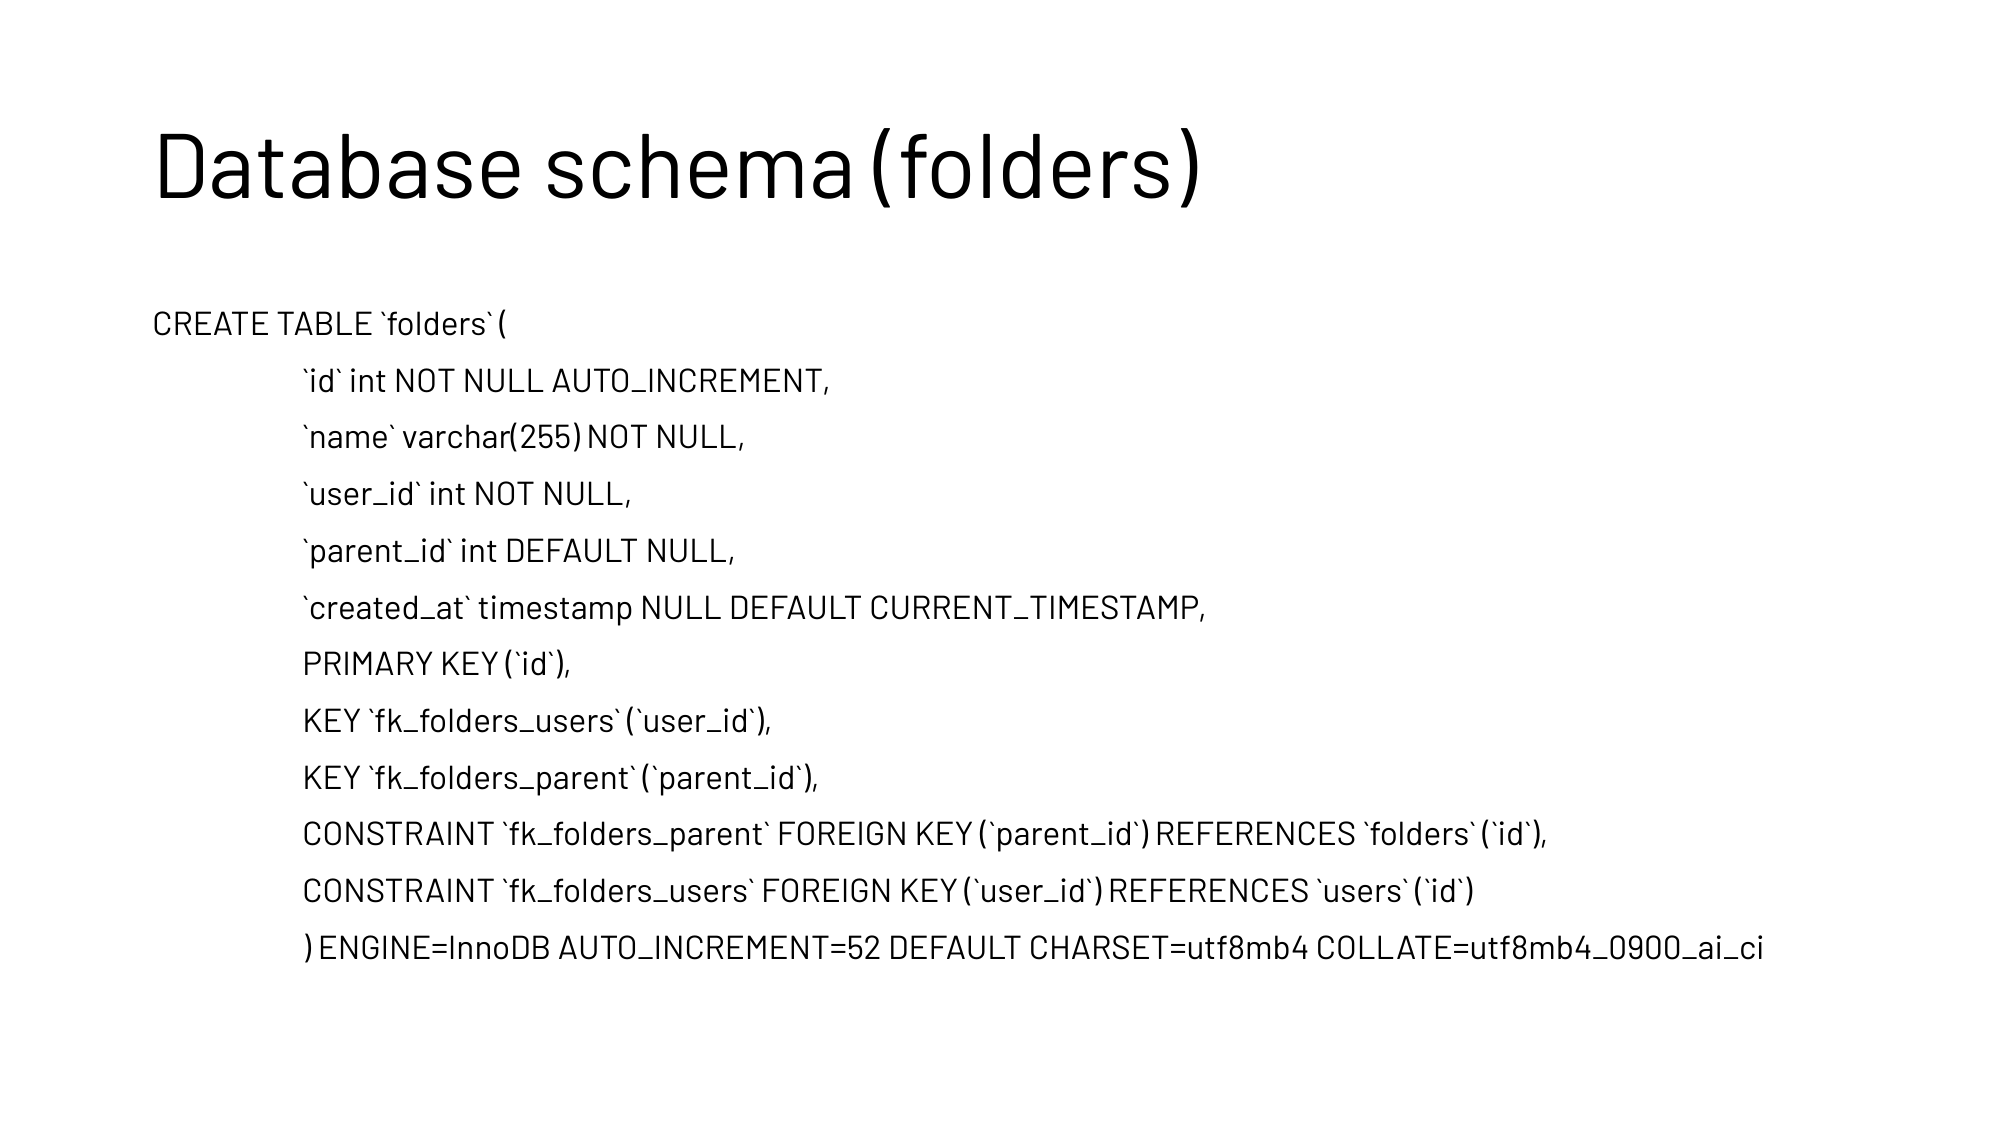

# Database schema (folders)
CREATE TABLE `folders` (
	`id` int NOT NULL AUTO_INCREMENT,
	`name` varchar(255) NOT NULL,
	`user_id` int NOT NULL,
	`parent_id` int DEFAULT NULL,
	`created_at` timestamp NULL DEFAULT CURRENT_TIMESTAMP,
	PRIMARY KEY (`id`),
	KEY `fk_folders_users` (`user_id`),
	KEY `fk_folders_parent` (`parent_id`),
	CONSTRAINT `fk_folders_parent` FOREIGN KEY (`parent_id`) REFERENCES `folders` (`id`),
	CONSTRAINT `fk_folders_users` FOREIGN KEY (`user_id`) REFERENCES `users` (`id`)
	) ENGINE=InnoDB AUTO_INCREMENT=52 DEFAULT CHARSET=utf8mb4 COLLATE=utf8mb4_0900_ai_ci